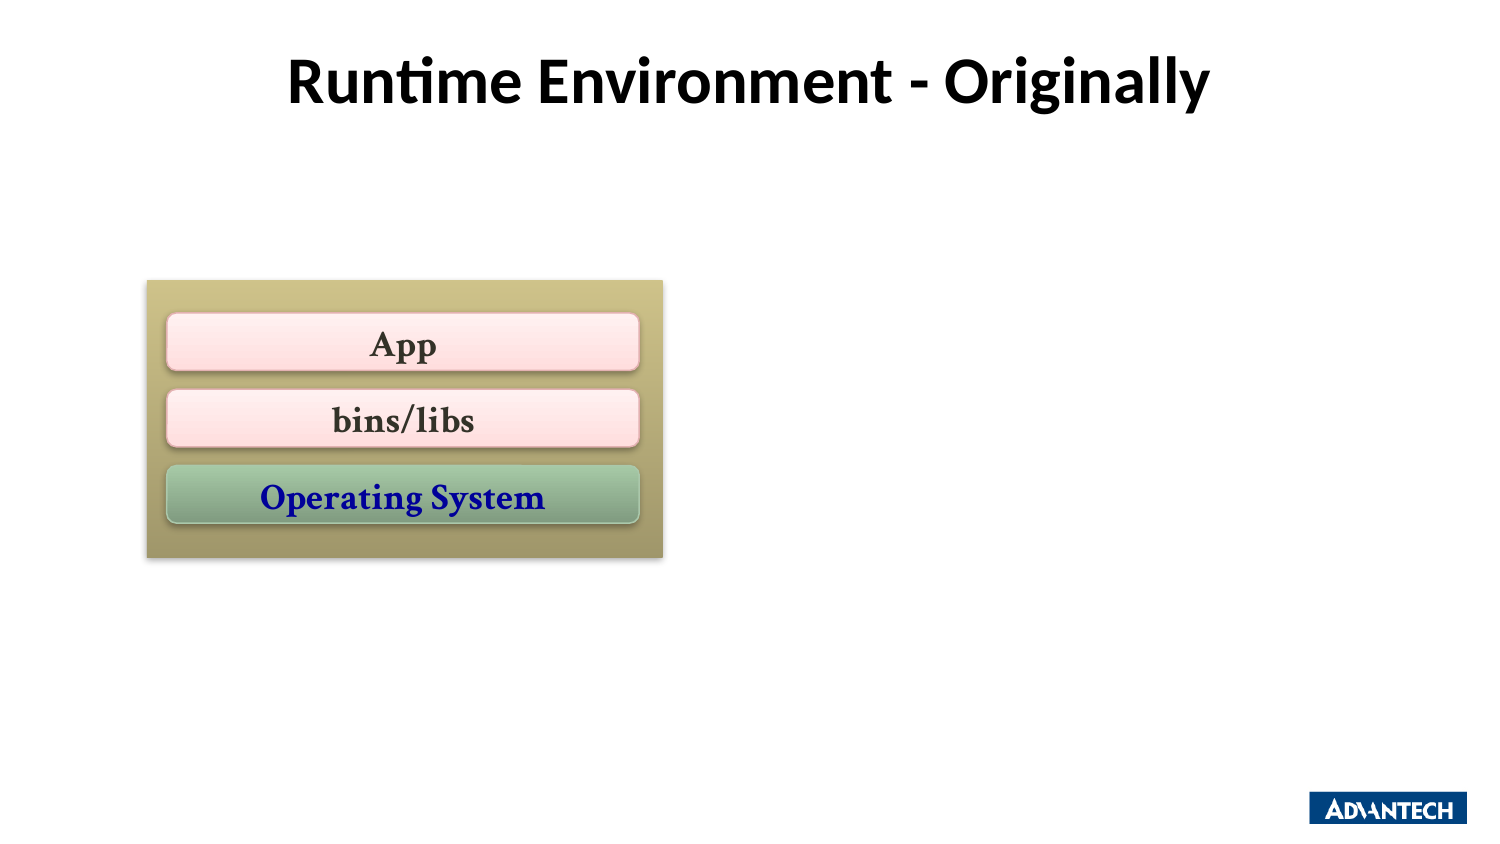

# Runtime Environment - Originally

App
bins/libs
Operating System